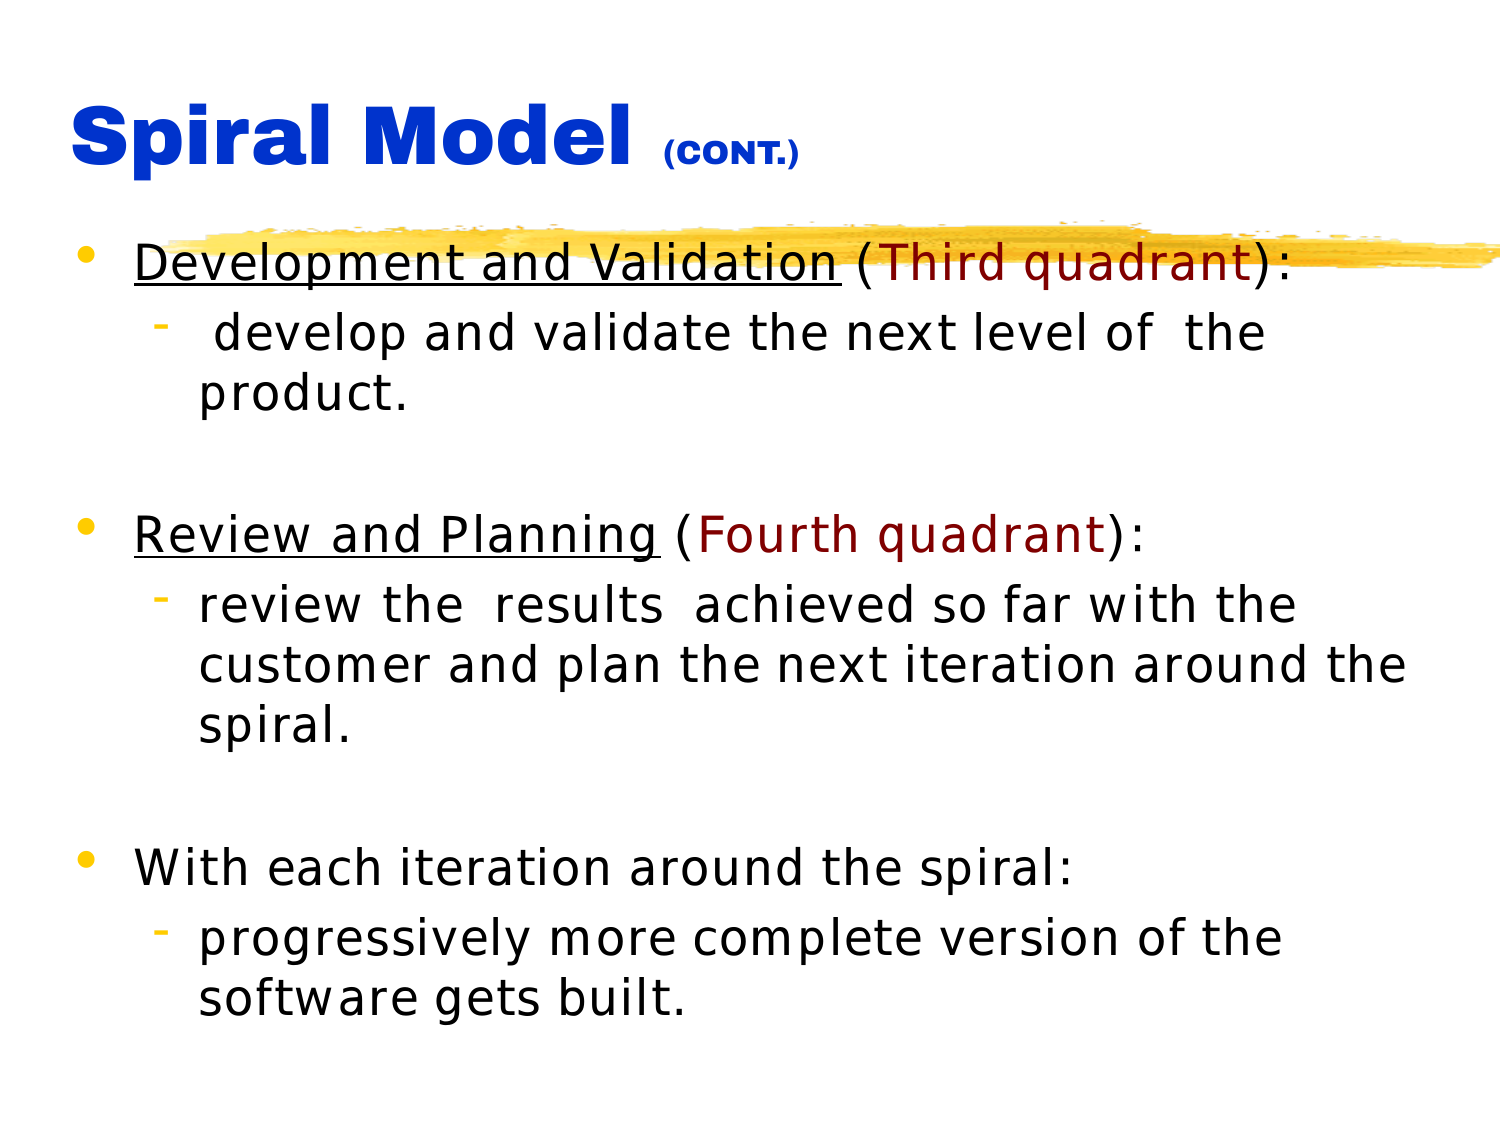

# Spiral Model (CONT.)
Development and Validation (Third quadrant):
 develop and validate the next level of  the product.

Review and Planning (Fourth quadrant):
review the  results  achieved so far with the customer and plan the next iteration around the spiral.

With each iteration around the spiral:
progressively more complete version of the software gets built.
64